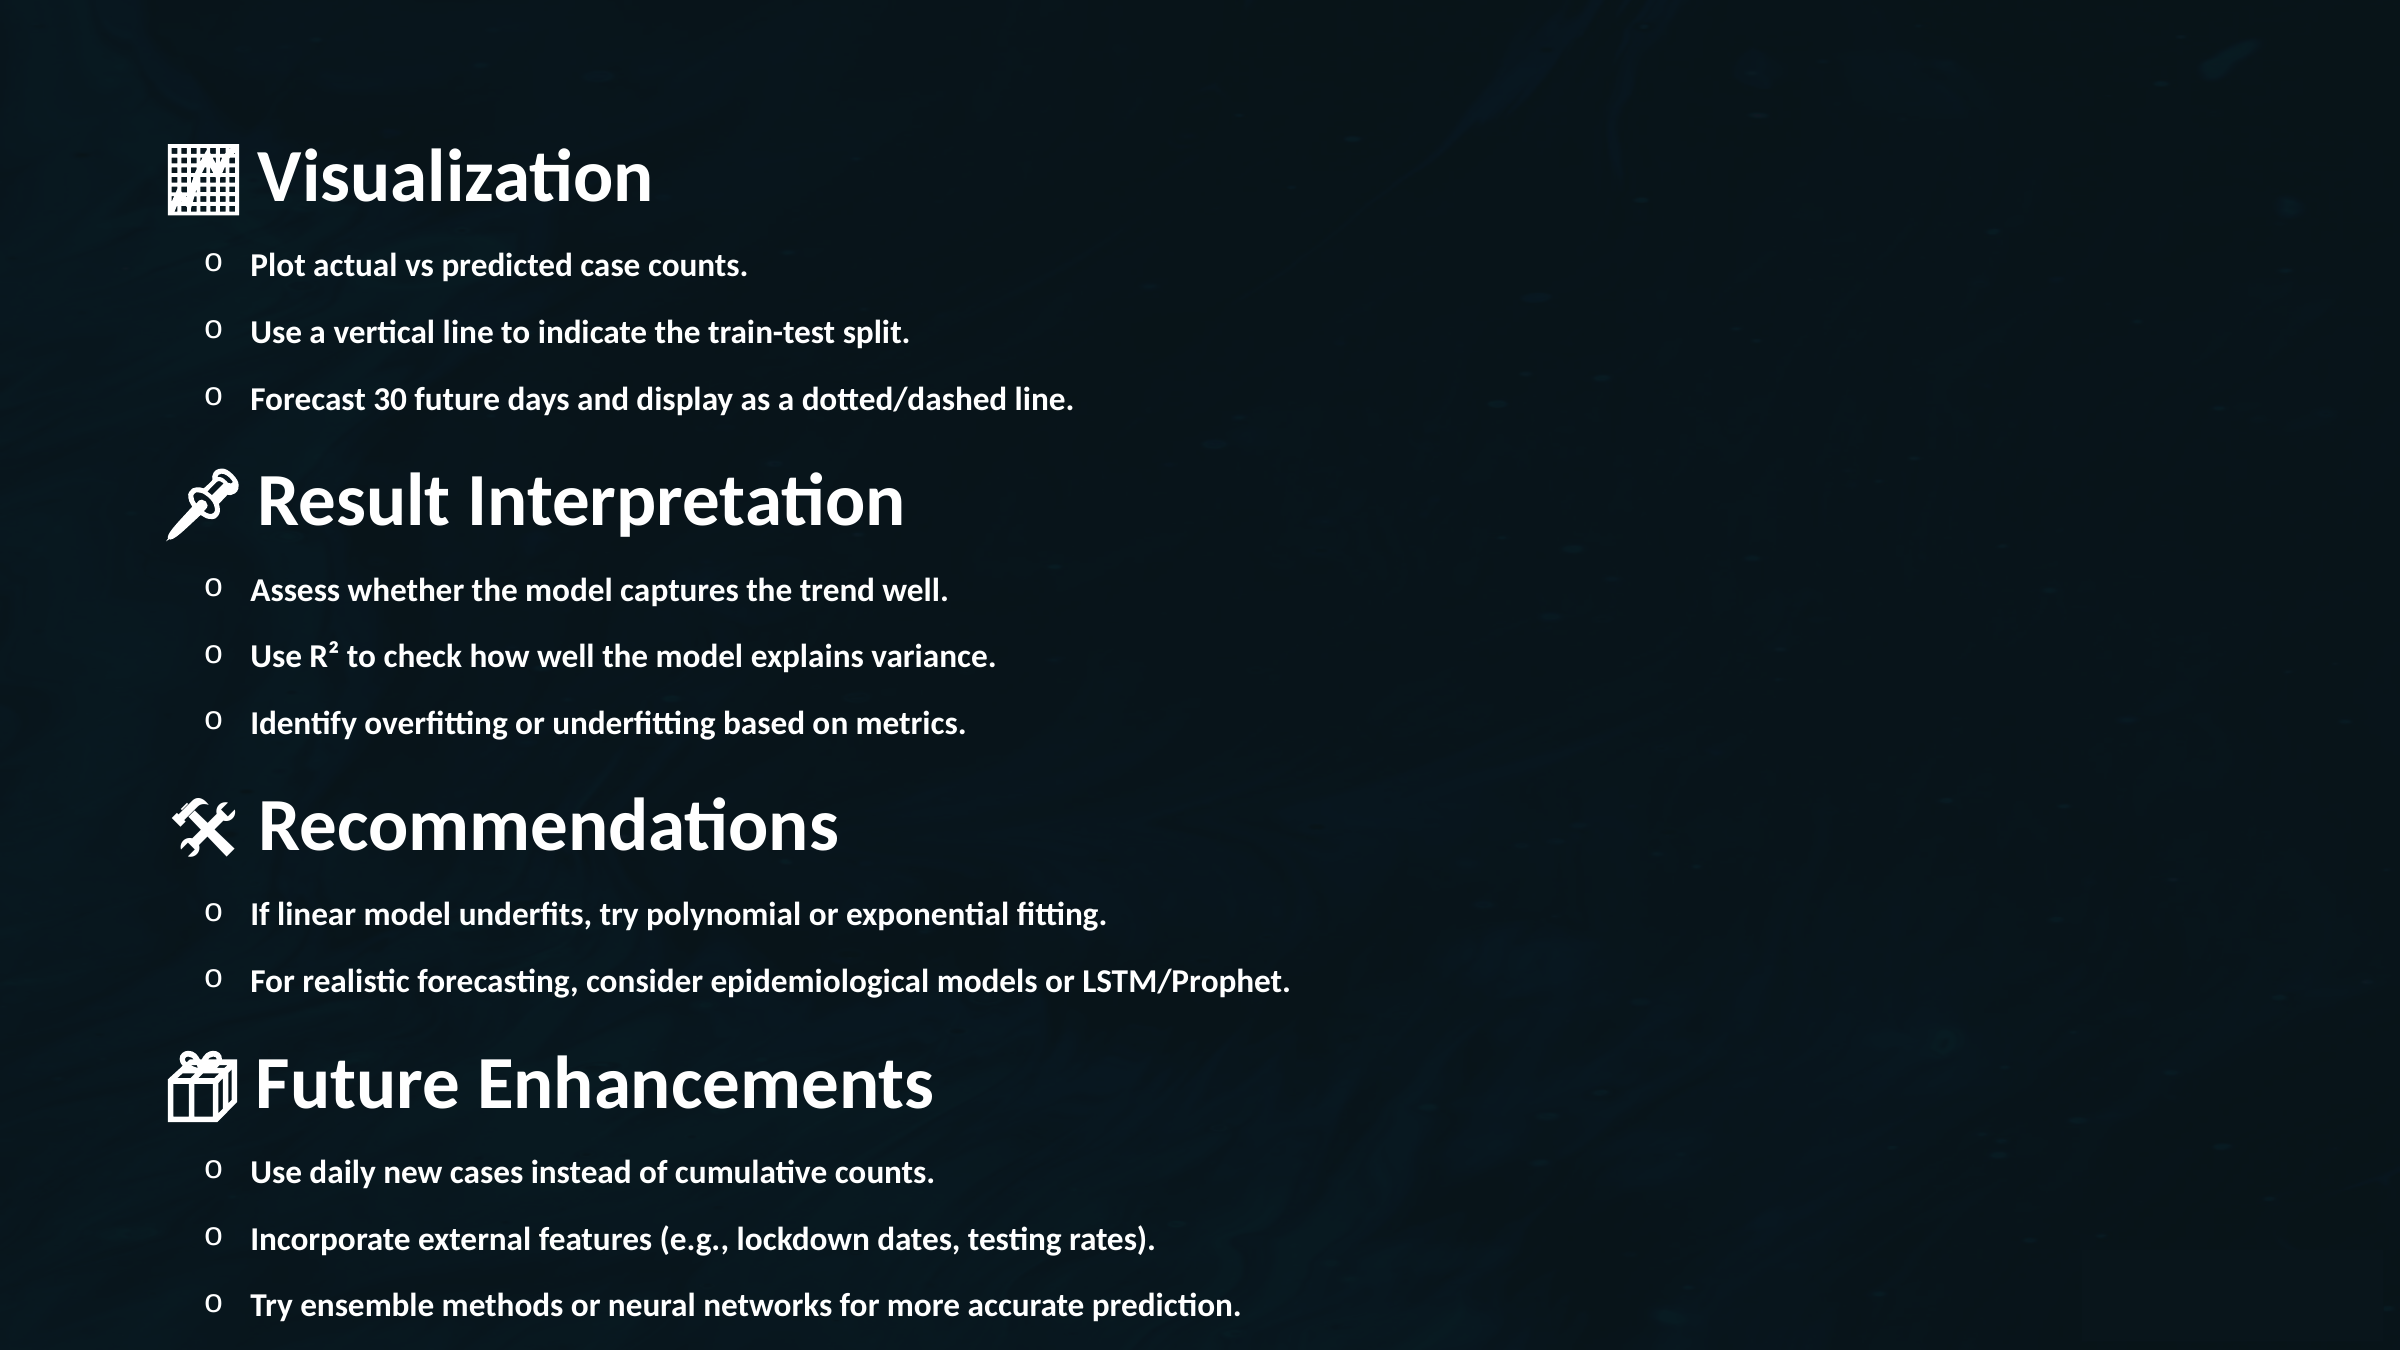

📈 Visualization
Plot actual vs predicted case counts.
Use a vertical line to indicate the train-test split.
Forecast 30 future days and display as a dotted/dashed line.
📌 Result Interpretation
Assess whether the model captures the trend well.
Use R² to check how well the model explains variance.
Identify overfitting or underfitting based on metrics.
🛠 Recommendations
If linear model underfits, try polynomial or exponential fitting.
For realistic forecasting, consider epidemiological models or LSTM/Prophet.
📦 Future Enhancements
Use daily new cases instead of cumulative counts.
Incorporate external features (e.g., lockdown dates, testing rates).
Try ensemble methods or neural networks for more accurate prediction.